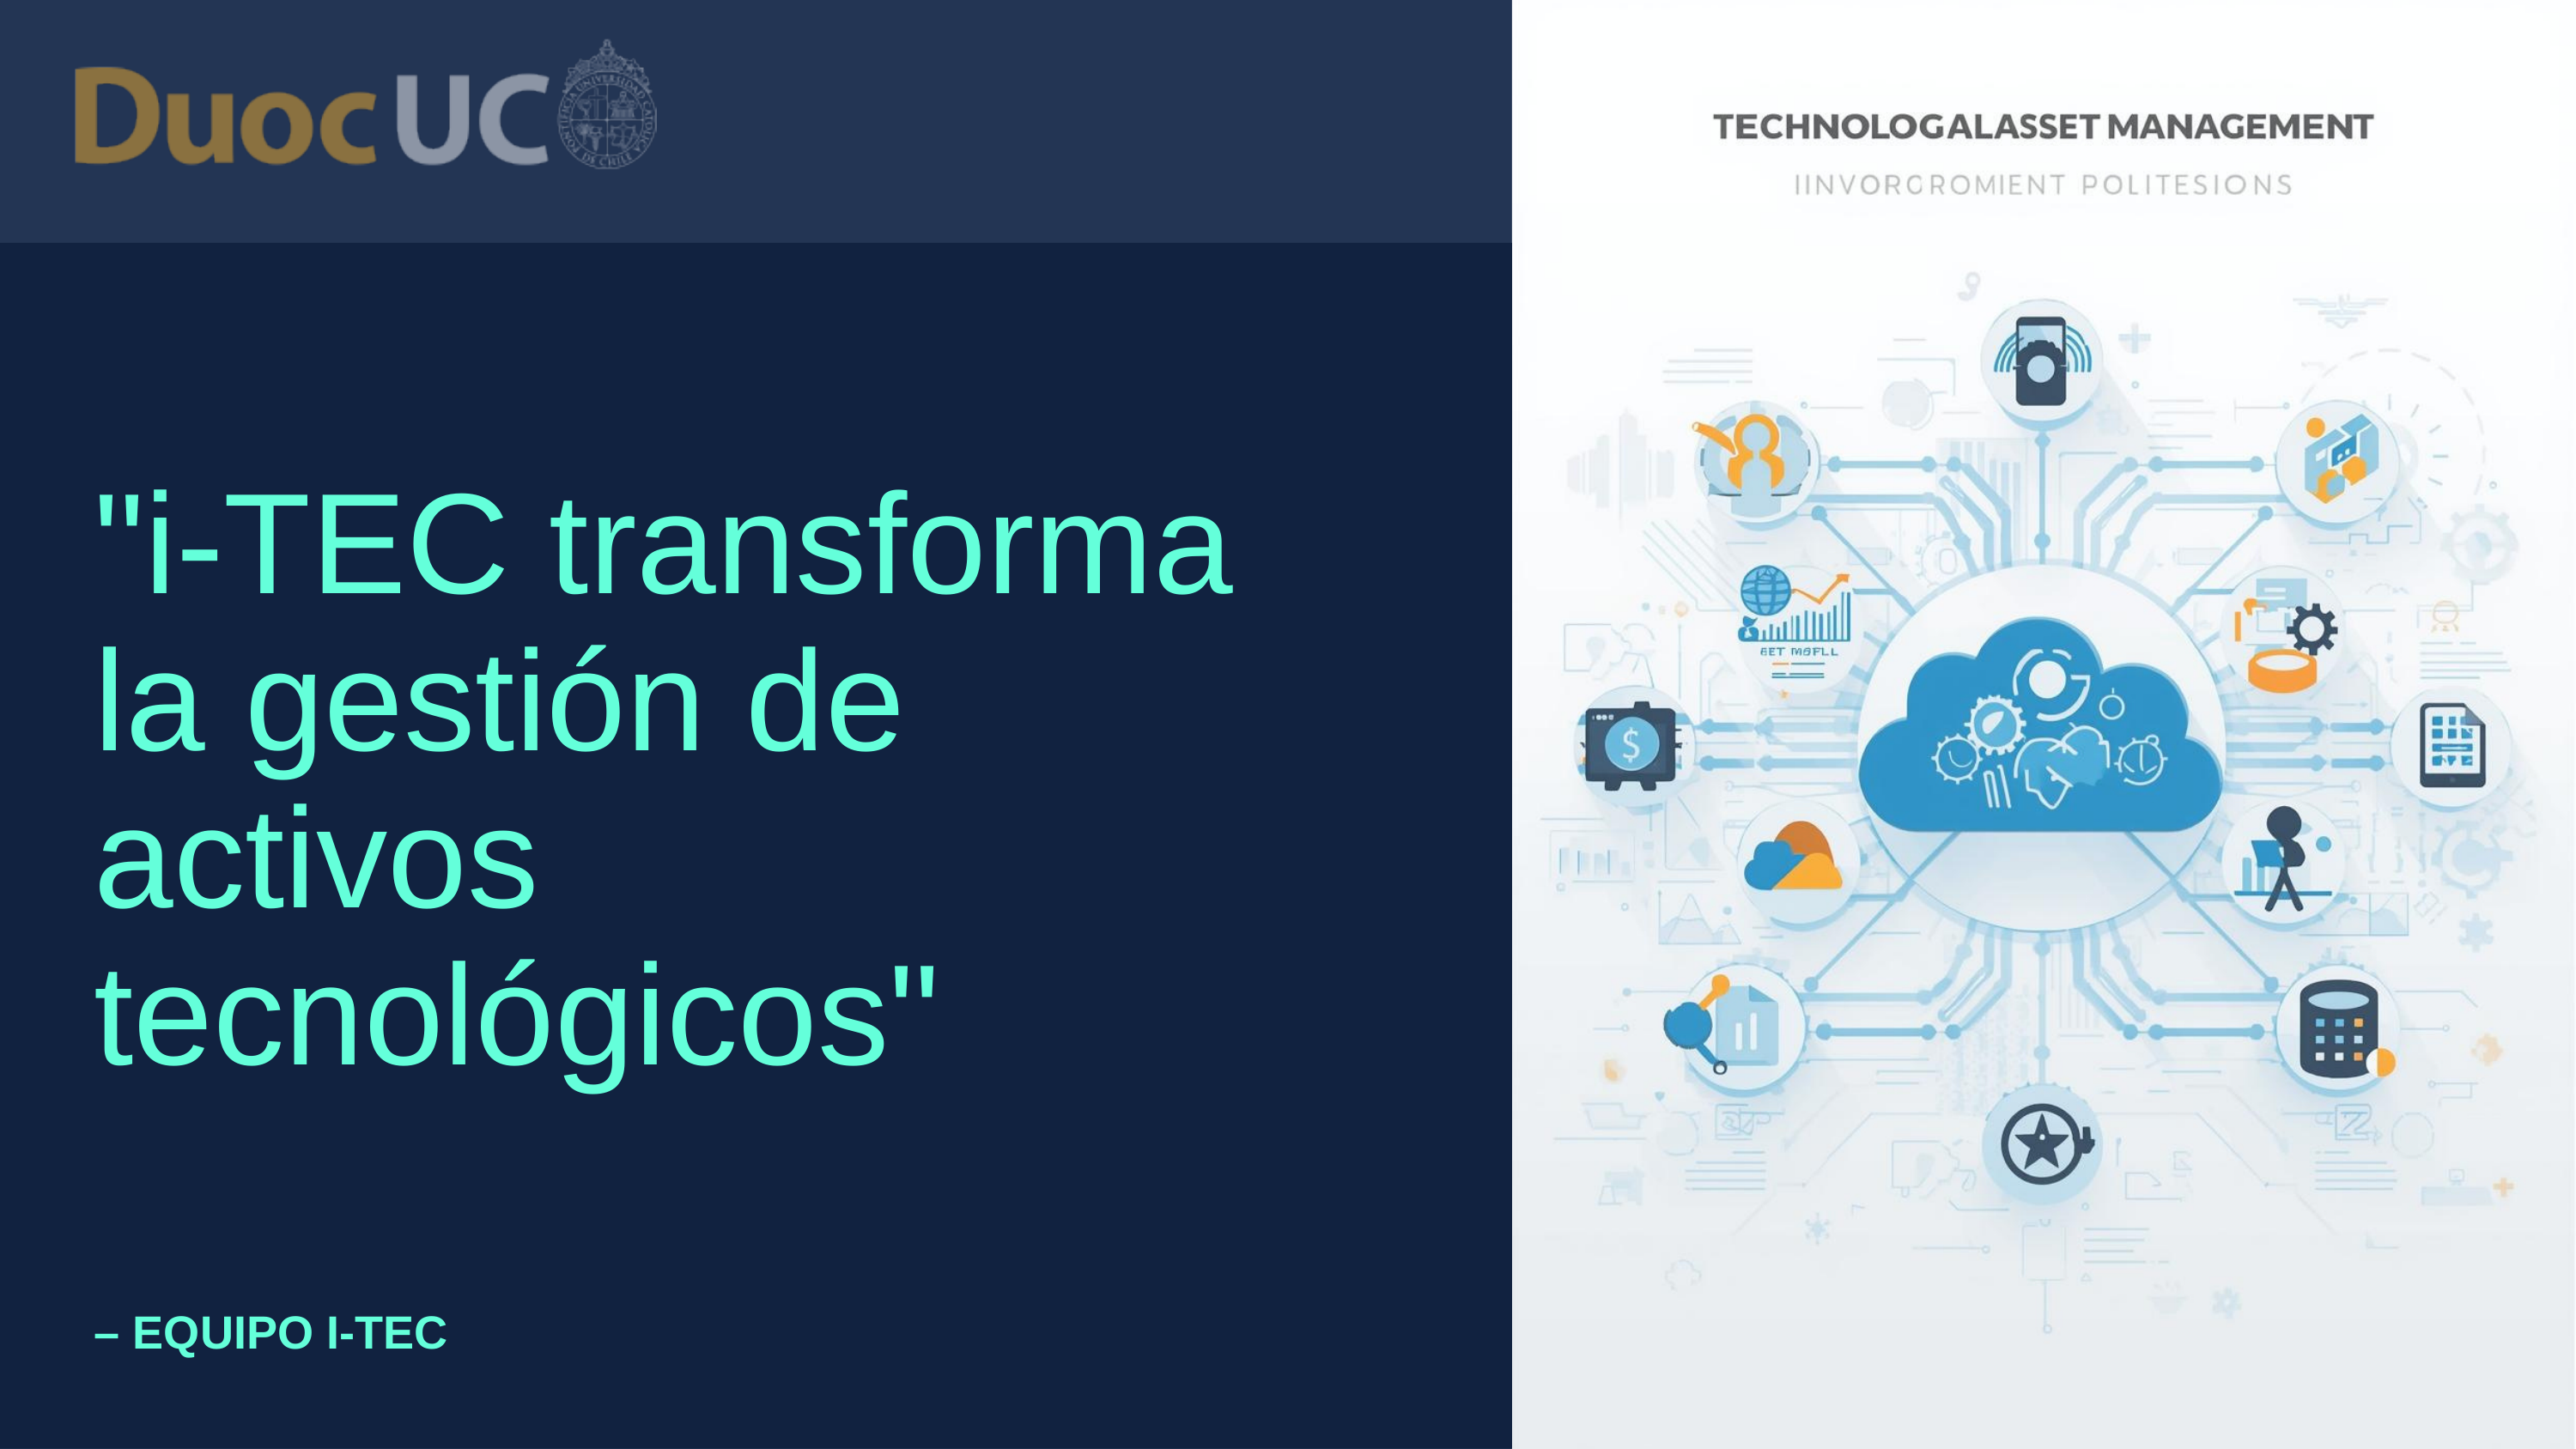

"i-TEC transforma la gestión de activos tecnológicos"
– EQUIPO I-TEC